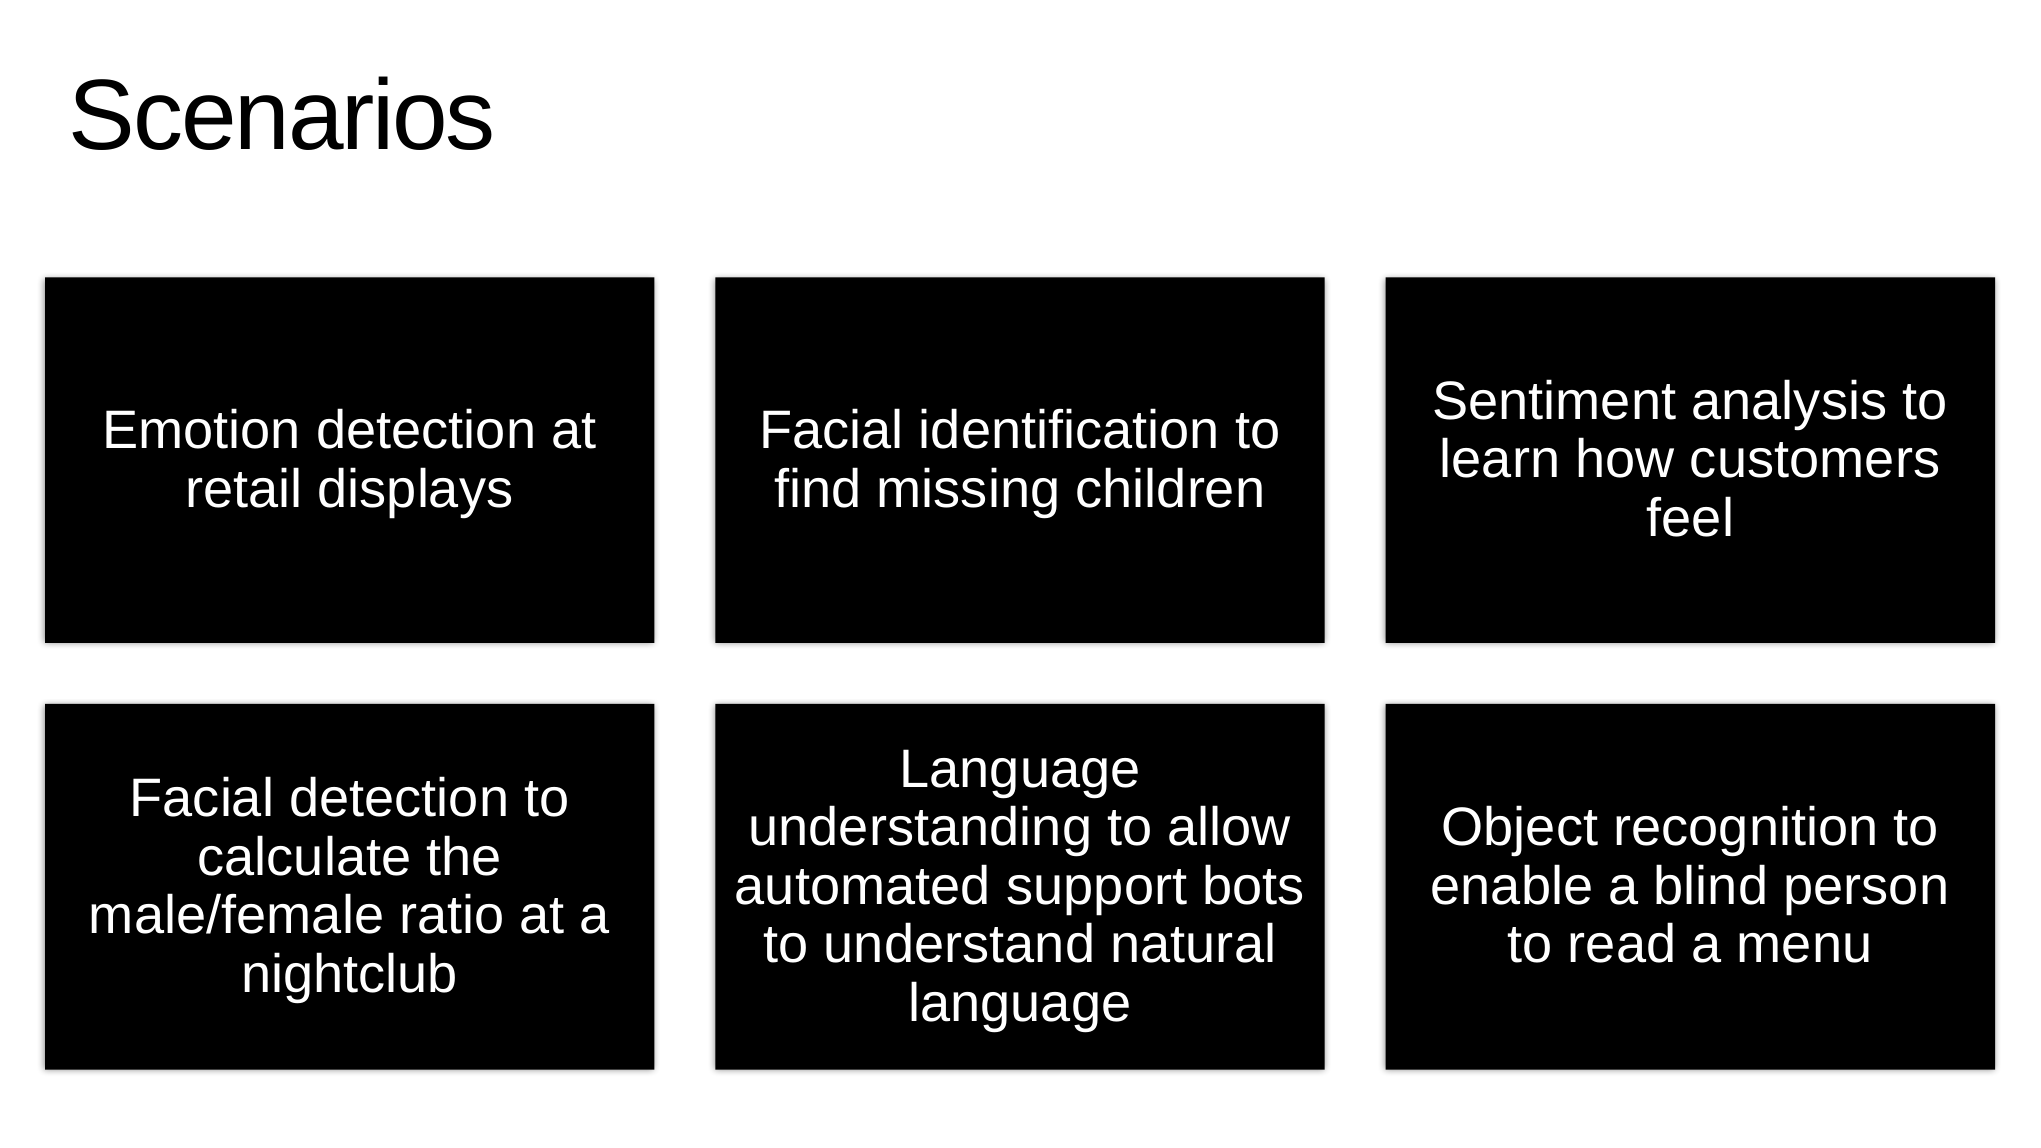

# Scenarios
Emotion detection at retail displays
Facial identification to find missing children
Sentiment analysis to learn how customers feel
Facial detection to calculate the male/female ratio at a nightclub
Language understanding to allow automated support bots to understand natural language
Object recognition to enable a blind person to read a menu